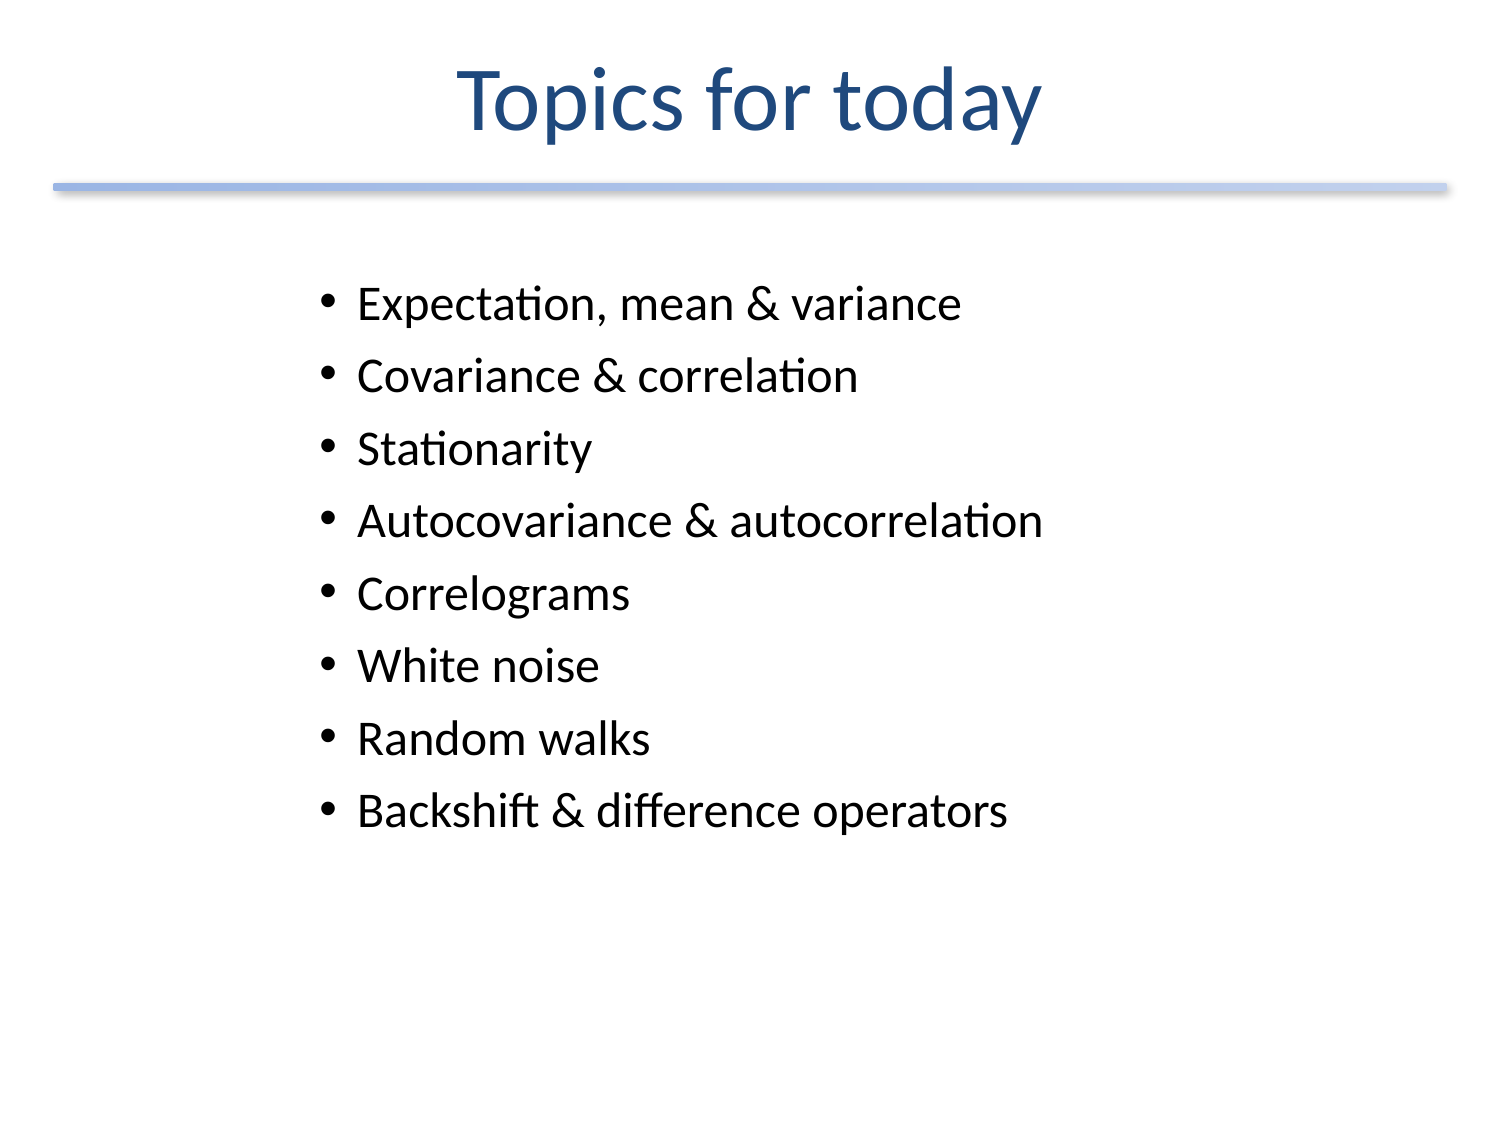

# Topics for today

Expectation, mean & variance
Covariance & correlation
Stationarity
Autocovariance & autocorrelation
Correlograms
White noise
Random walks
Backshift & difference operators